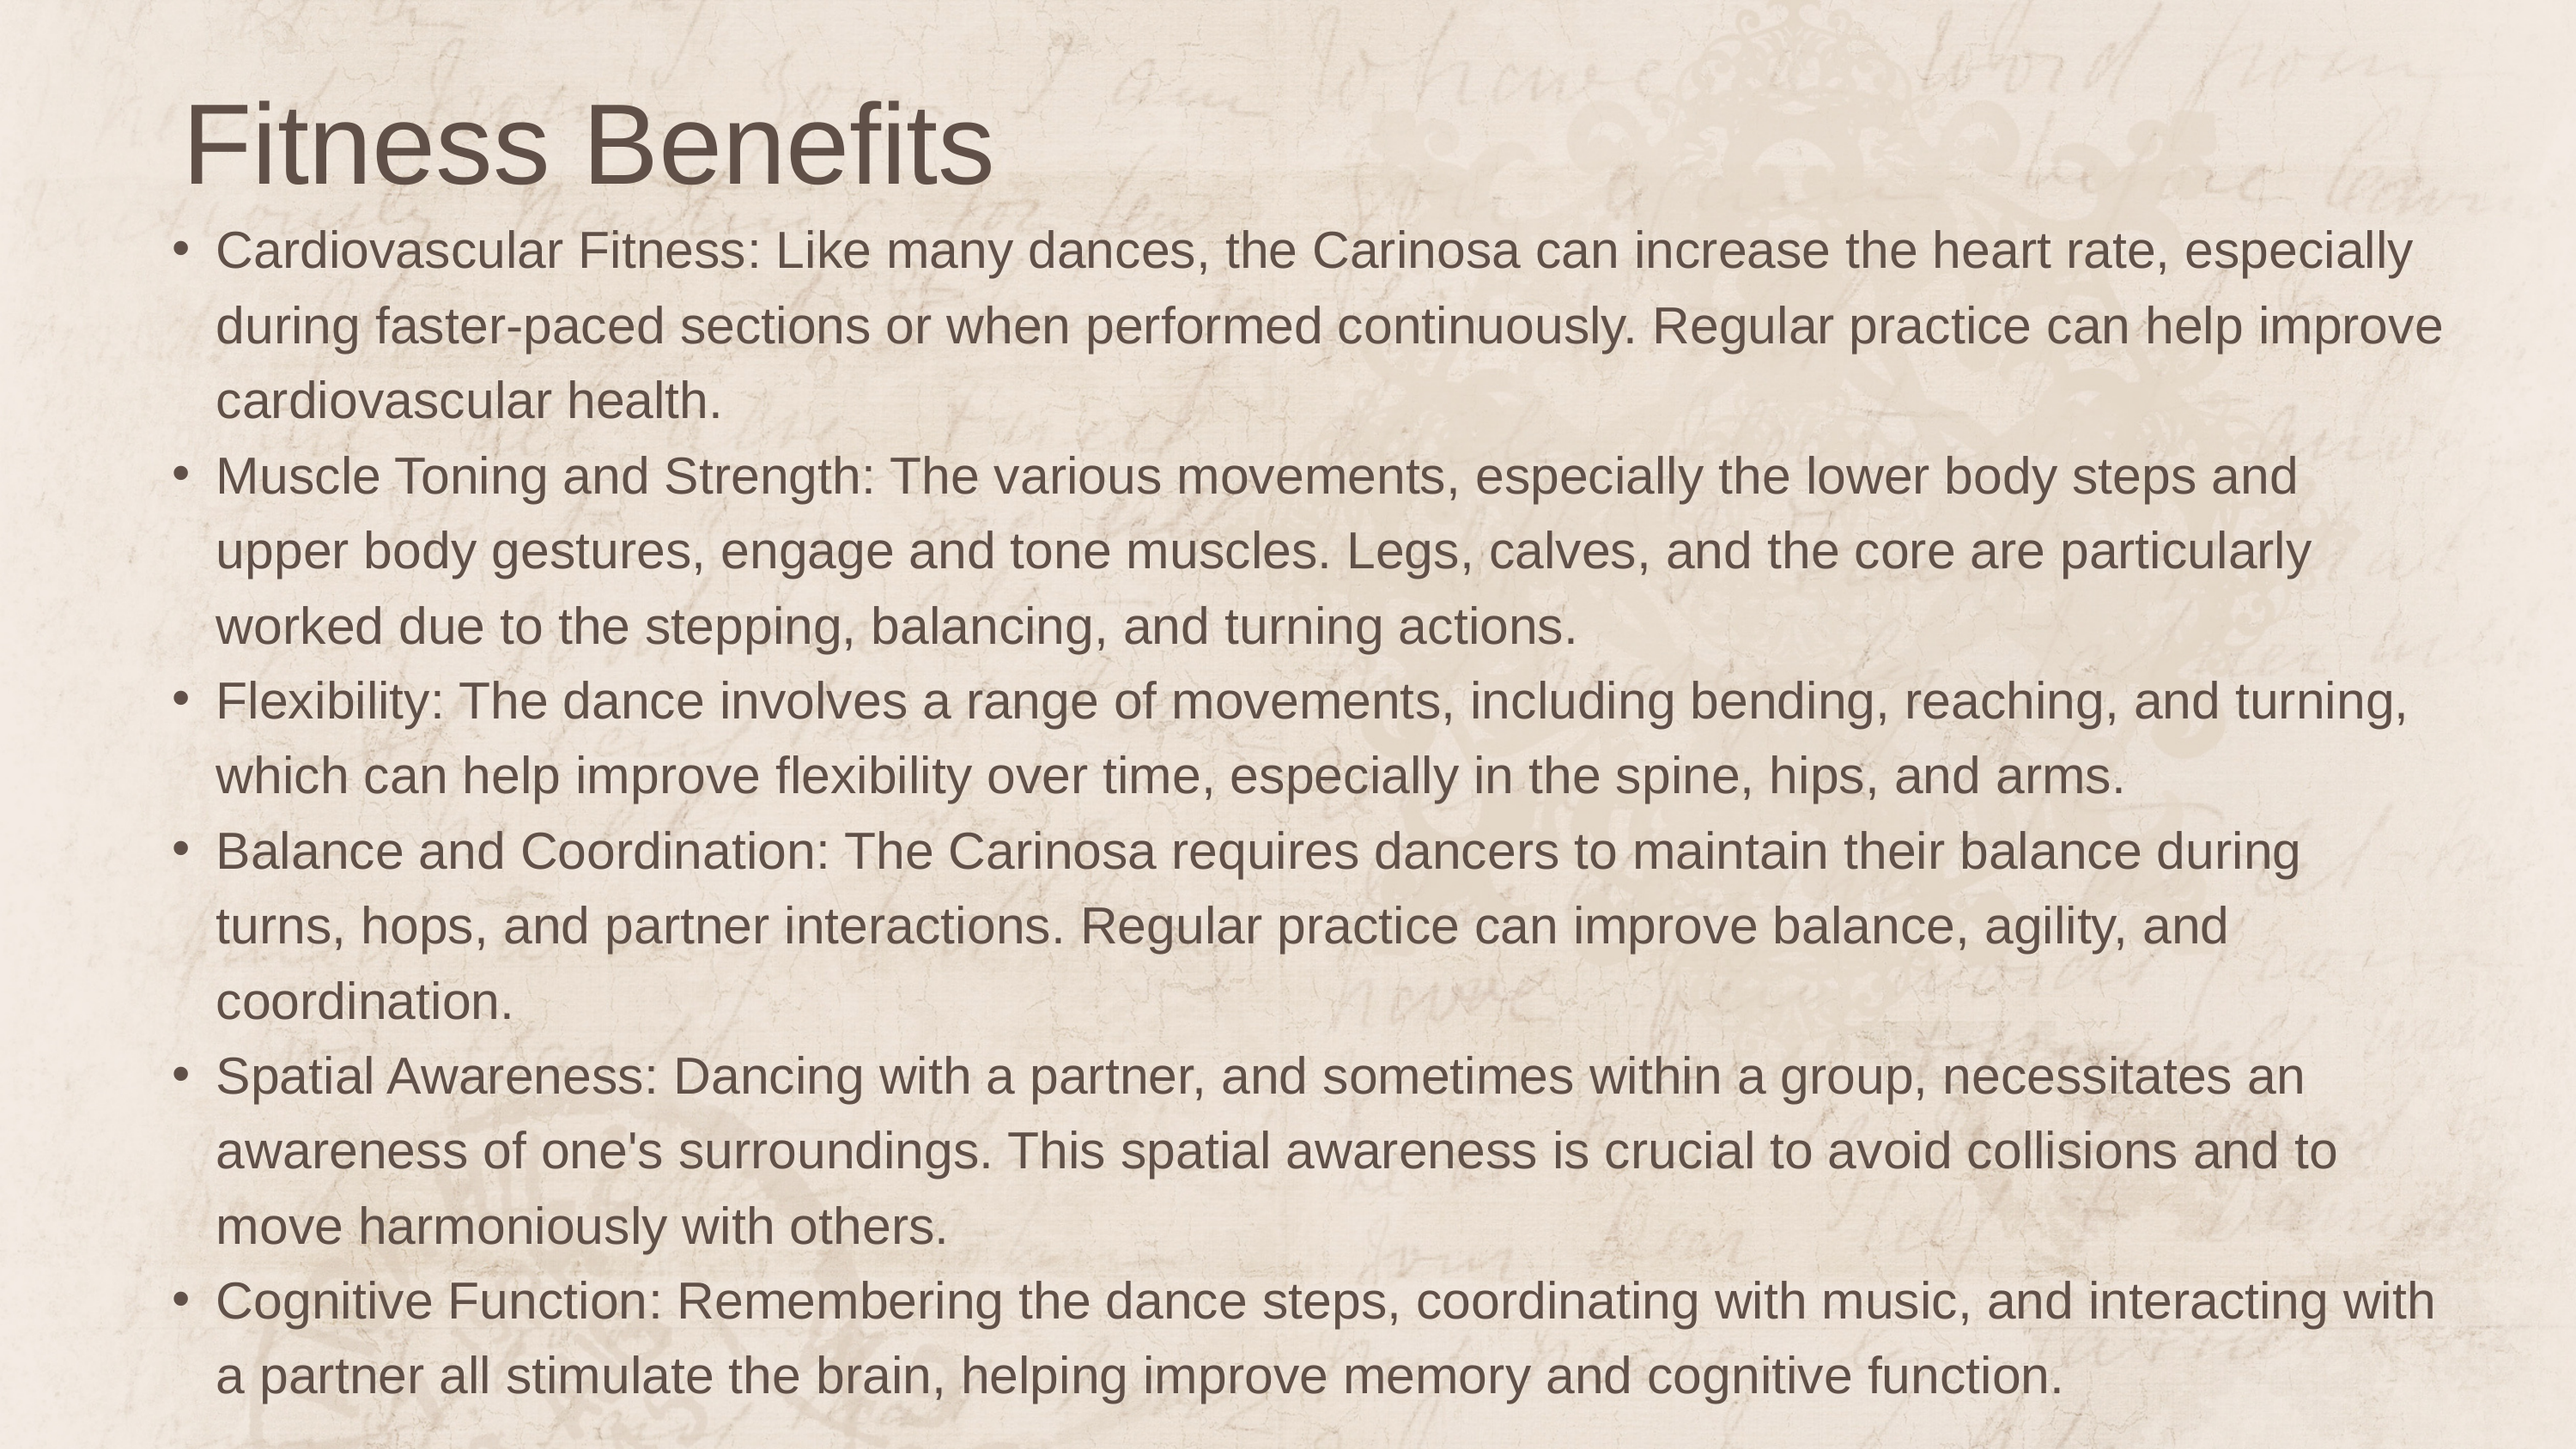

Fitness Benefits
Cardiovascular Fitness: Like many dances, the Carinosa can increase the heart rate, especially during faster-paced sections or when performed continuously. Regular practice can help improve cardiovascular health.
Muscle Toning and Strength: The various movements, especially the lower body steps and upper body gestures, engage and tone muscles. Legs, calves, and the core are particularly worked due to the stepping, balancing, and turning actions.
Flexibility: The dance involves a range of movements, including bending, reaching, and turning, which can help improve flexibility over time, especially in the spine, hips, and arms.
Balance and Coordination: The Carinosa requires dancers to maintain their balance during turns, hops, and partner interactions. Regular practice can improve balance, agility, and coordination.
Spatial Awareness: Dancing with a partner, and sometimes within a group, necessitates an awareness of one's surroundings. This spatial awareness is crucial to avoid collisions and to move harmoniously with others.
Cognitive Function: Remembering the dance steps, coordinating with music, and interacting with a partner all stimulate the brain, helping improve memory and cognitive function.